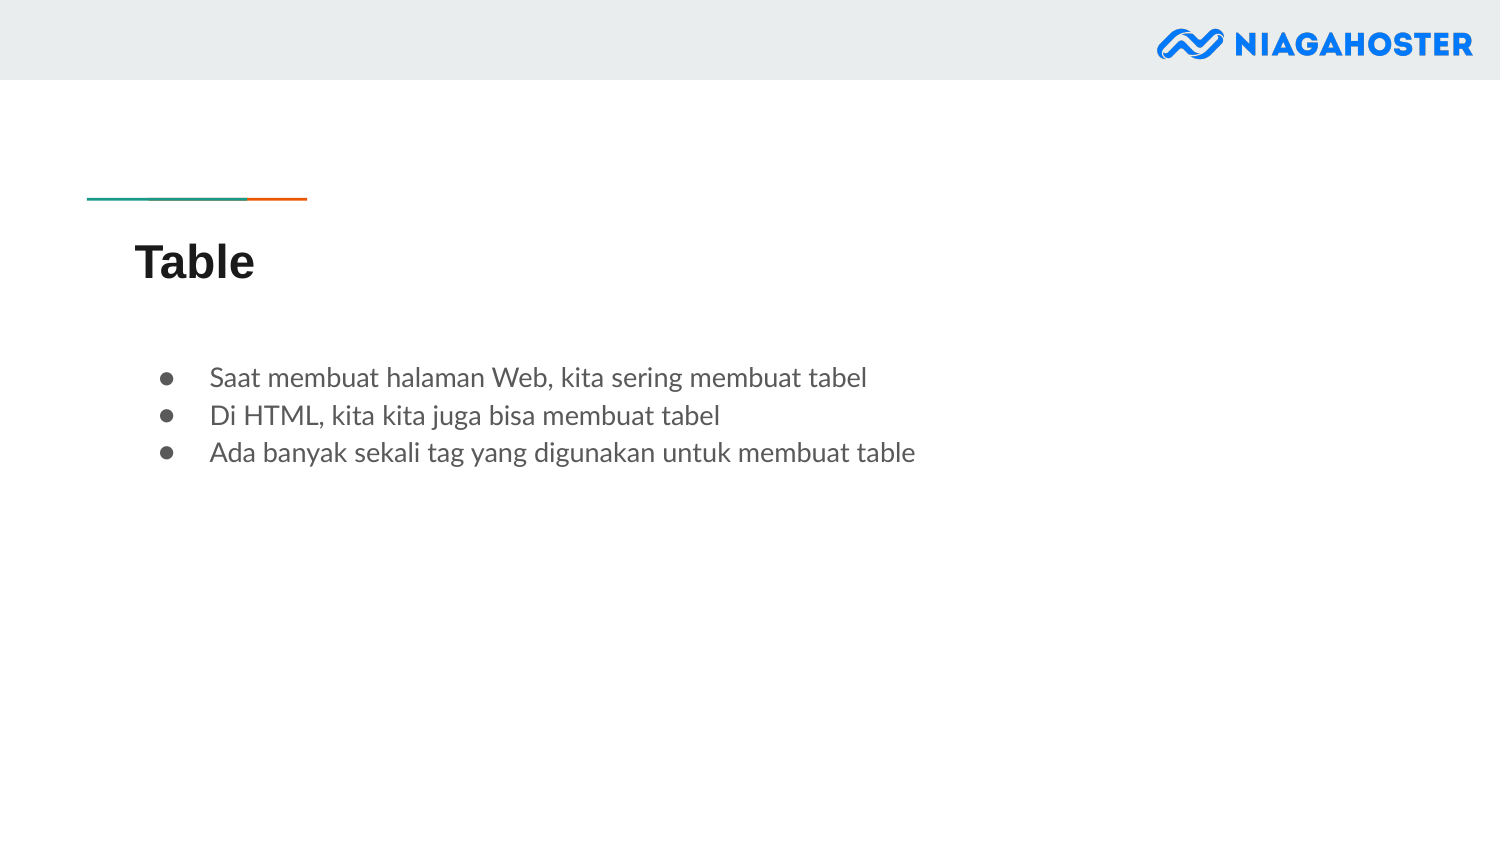

# Table
Saat membuat halaman Web, kita sering membuat tabel
Di HTML, kita kita juga bisa membuat tabel
Ada banyak sekali tag yang digunakan untuk membuat table